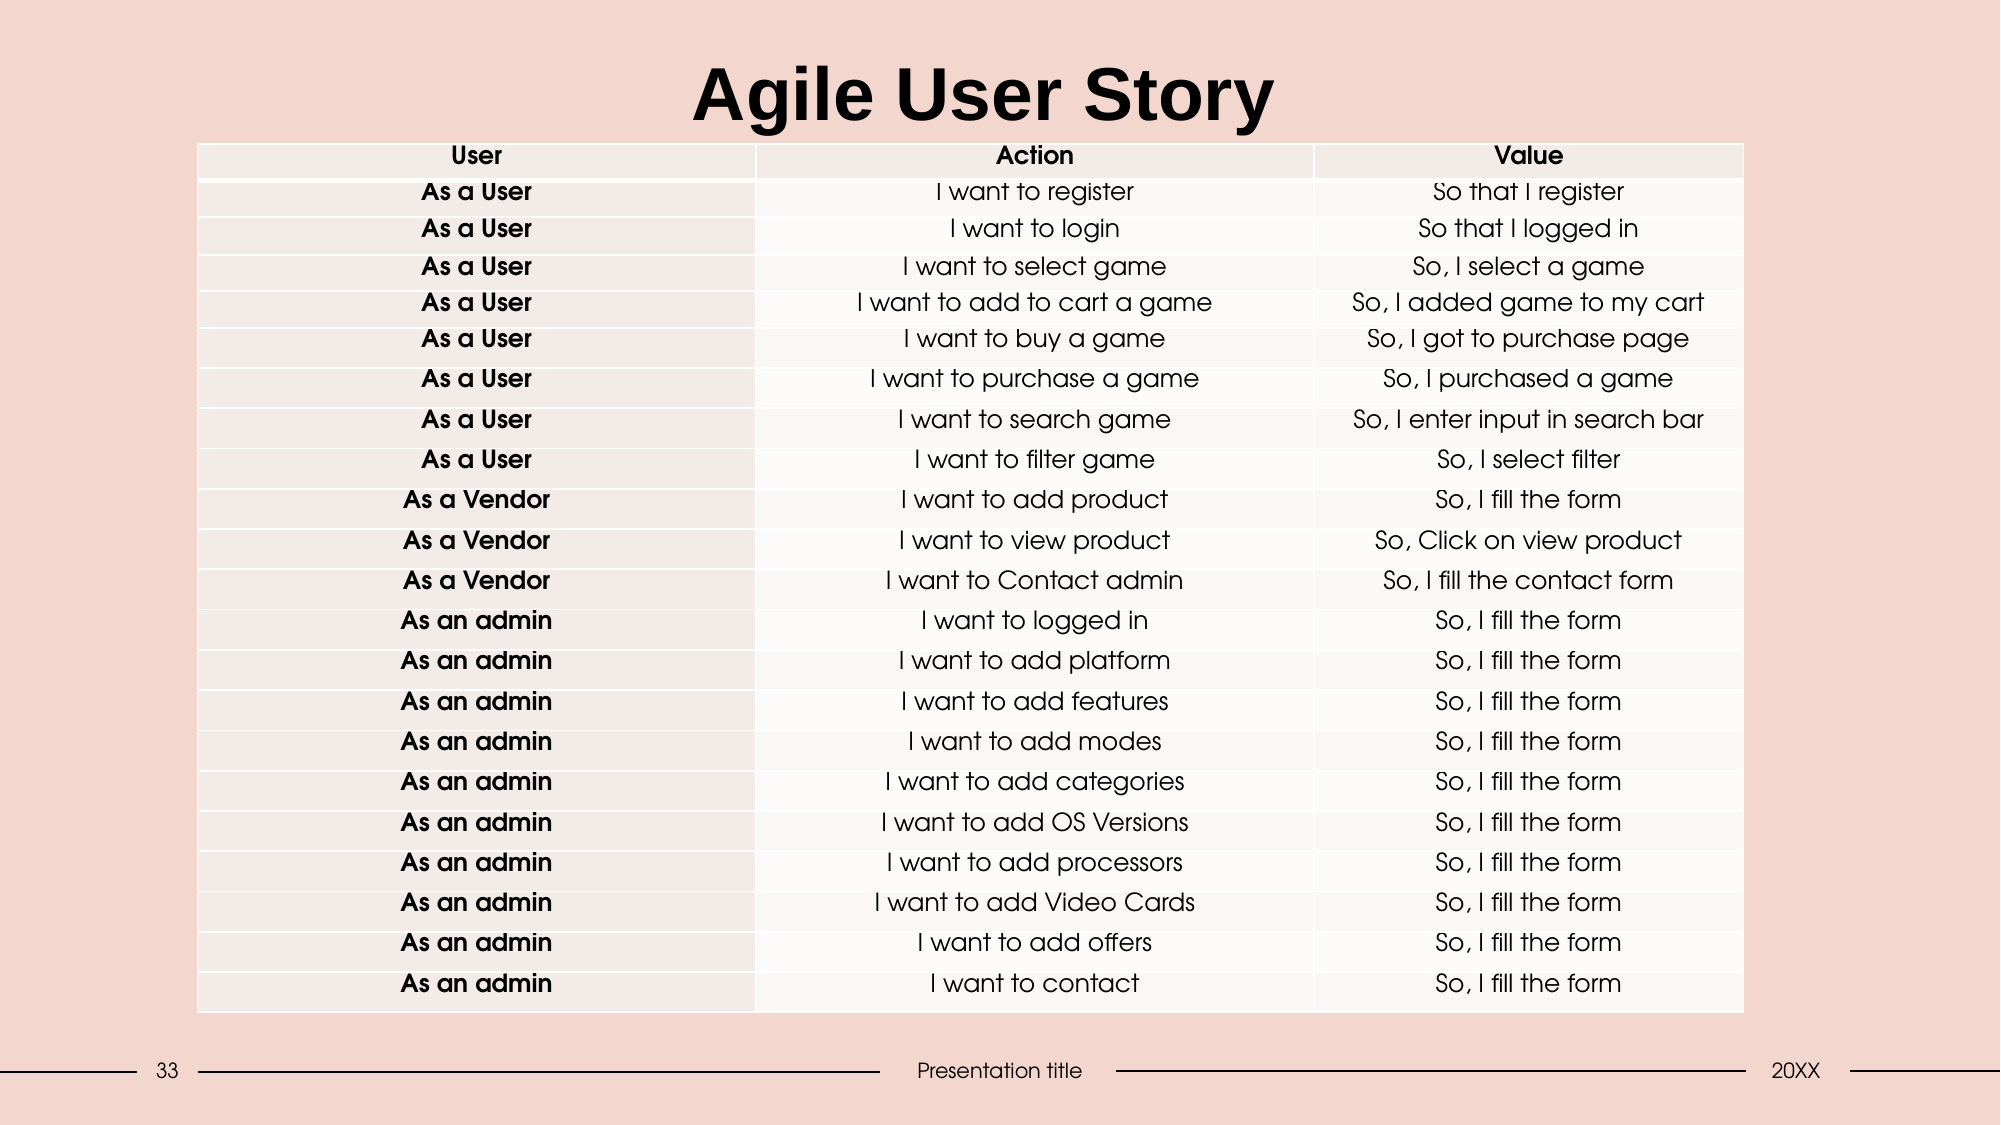

Agile User Story
| User | Action | Value |
| --- | --- | --- |
| As a User | I want to register | So that I register |
| As a User | I want to login | So that I logged in |
| As a User | I want to select game | So, I select a game |
| As a User | I want to add to cart a game | So, I added game to my cart |
| As a User | I want to buy a game | So, I got to purchase page |
| As a User | I want to purchase a game | So, I purchased a game |
| As a User | I want to search game | So, I enter input in search bar |
| As a User | I want to filter game | So, I select filter |
| As a Vendor | I want to add product | So, I fill the form |
| As a Vendor | I want to view product | So, Click on view product |
| As a Vendor | I want to Contact admin | So, I fill the contact form |
| As an admin | I want to logged in | So, I fill the form |
| As an admin | I want to add platform | So, I fill the form |
| As an admin | I want to add features | So, I fill the form |
| As an admin | I want to add modes | So, I fill the form |
| As an admin | I want to add categories | So, I fill the form |
| As an admin | I want to add OS Versions | So, I fill the form |
| As an admin | I want to add processors | So, I fill the form |
| As an admin | I want to add Video Cards | So, I fill the form |
| As an admin | I want to add offers | So, I fill the form |
| As an admin | I want to contact | So, I fill the form |
33
Presentation title
20XX